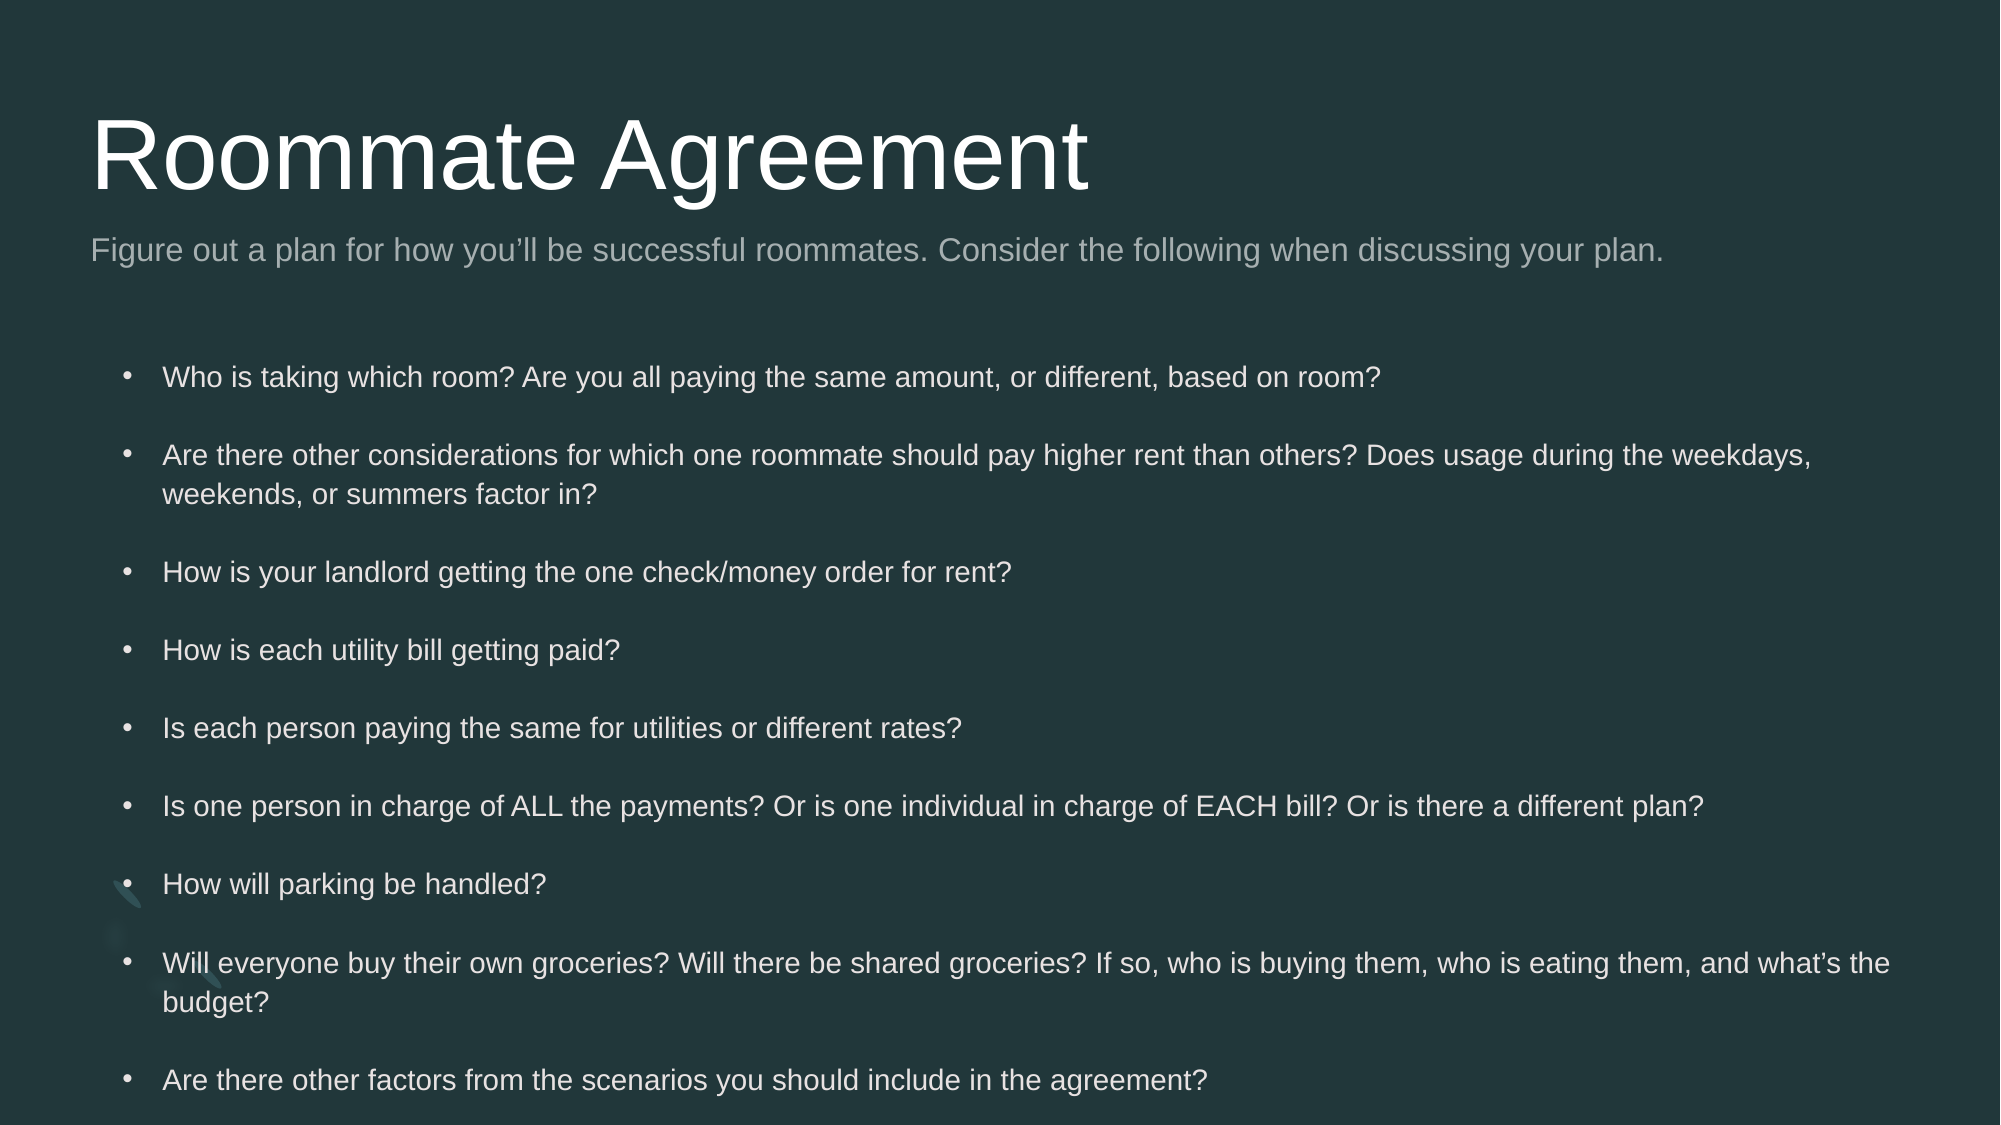

# Roommate Agreement
Figure out a plan for how you’ll be successful roommates. Consider the following when discussing your plan.

Who is taking which room? Are you all paying the same amount, or different, based on room?

Are there other considerations for which one roommate should pay higher rent than others? Does usage during the weekdays, weekends, or summers factor in?

How is your landlord getting the one check/money order for rent?

How is each utility bill getting paid?

Is each person paying the same for utilities or different rates?

Is one person in charge of ALL the payments? Or is one individual in charge of EACH bill? Or is there a different plan?

How will parking be handled?

Will everyone buy their own groceries? Will there be shared groceries? If so, who is buying them, who is eating them, and what’s the budget?

Are there other factors from the scenarios you should include in the agreement?